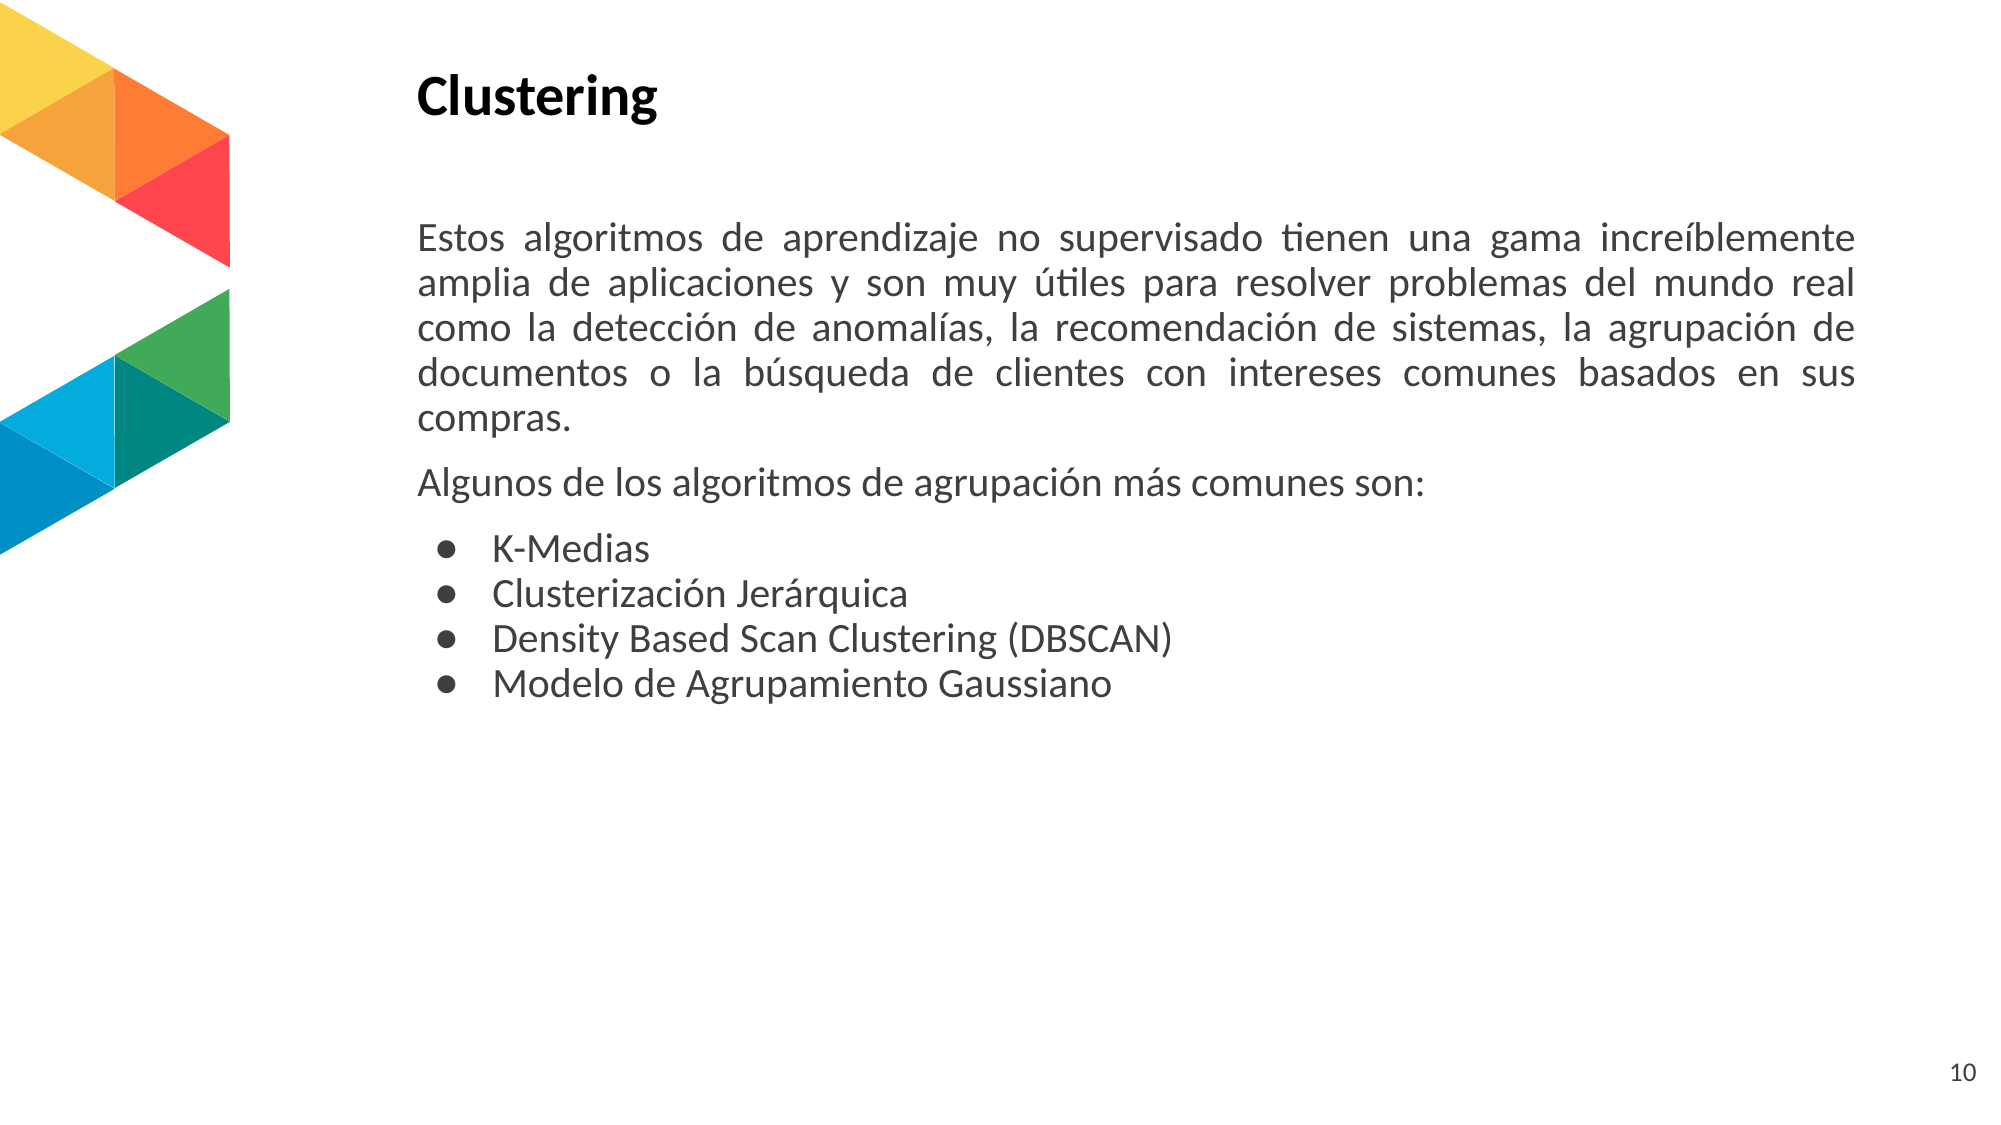

# Clustering
Estos algoritmos de aprendizaje no supervisado tienen una gama increíblemente amplia de aplicaciones y son muy útiles para resolver problemas del mundo real como la detección de anomalías, la recomendación de sistemas, la agrupación de documentos o la búsqueda de clientes con intereses comunes basados en sus compras.
Algunos de los algoritmos de agrupación más comunes son:
K-Medias
Clusterización Jerárquica
Density Based Scan Clustering (DBSCAN)
Modelo de Agrupamiento Gaussiano
10